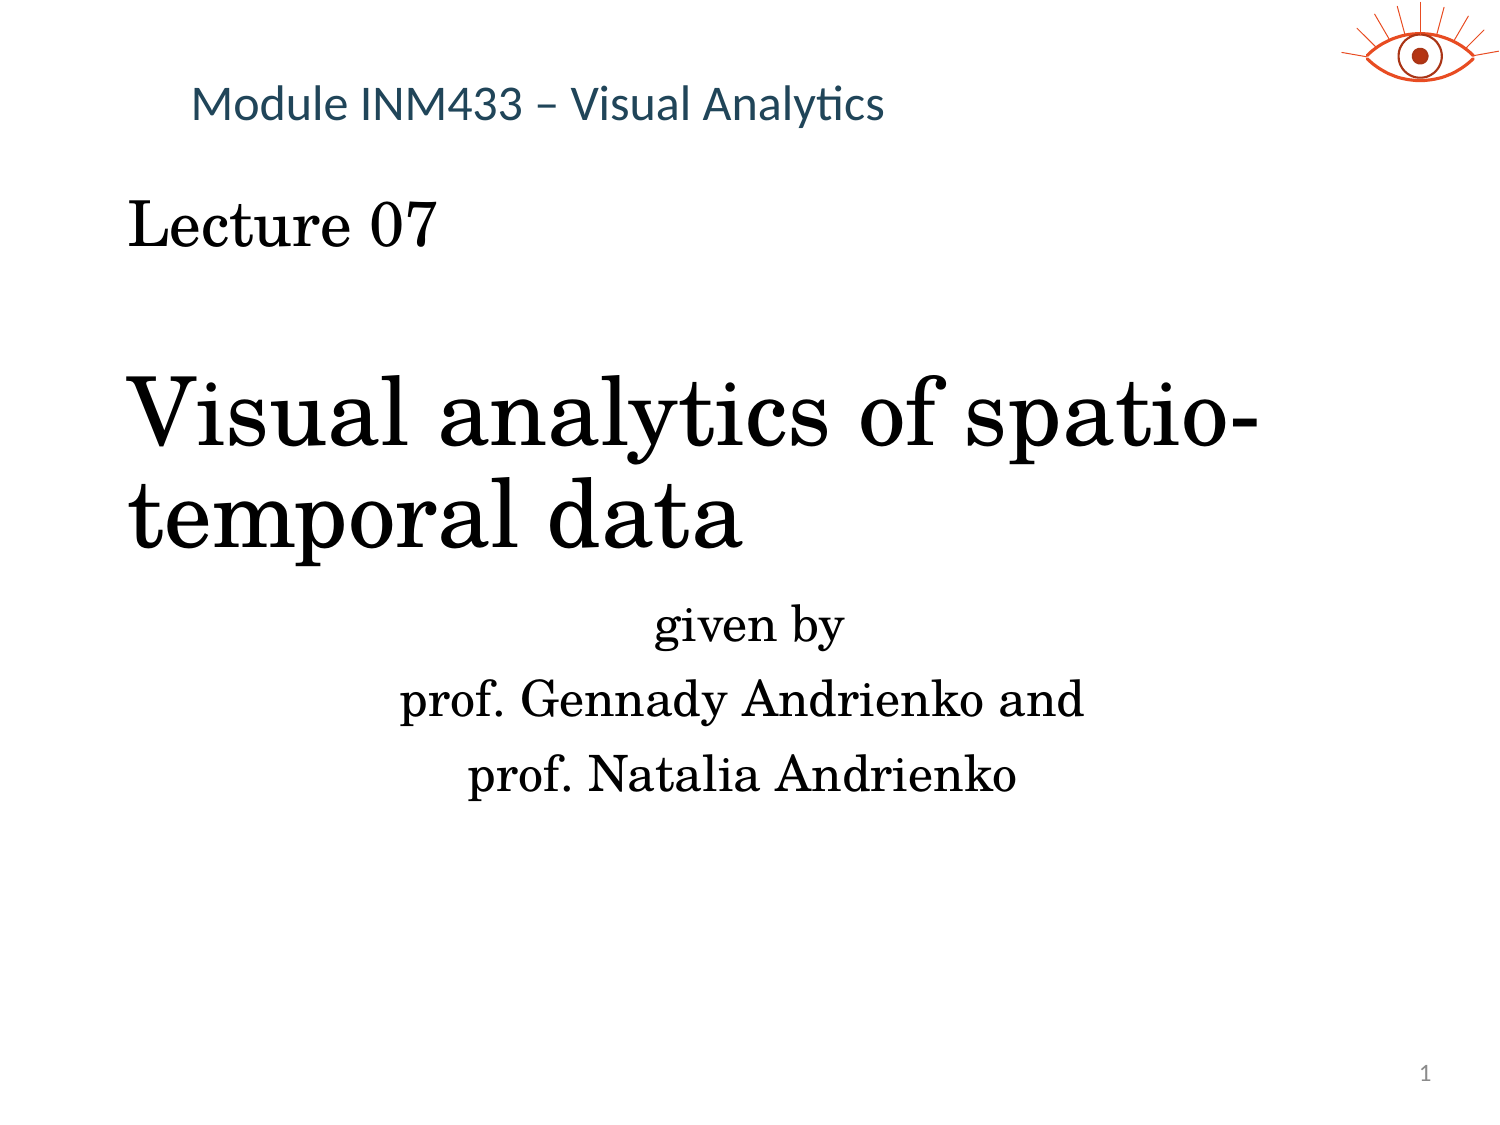

Module INM433 – Visual Analytics
# Lecture 07 Visual analytics of spatio-temporal data
given by
prof. Gennady Andrienko and
prof. Natalia Andrienko
1